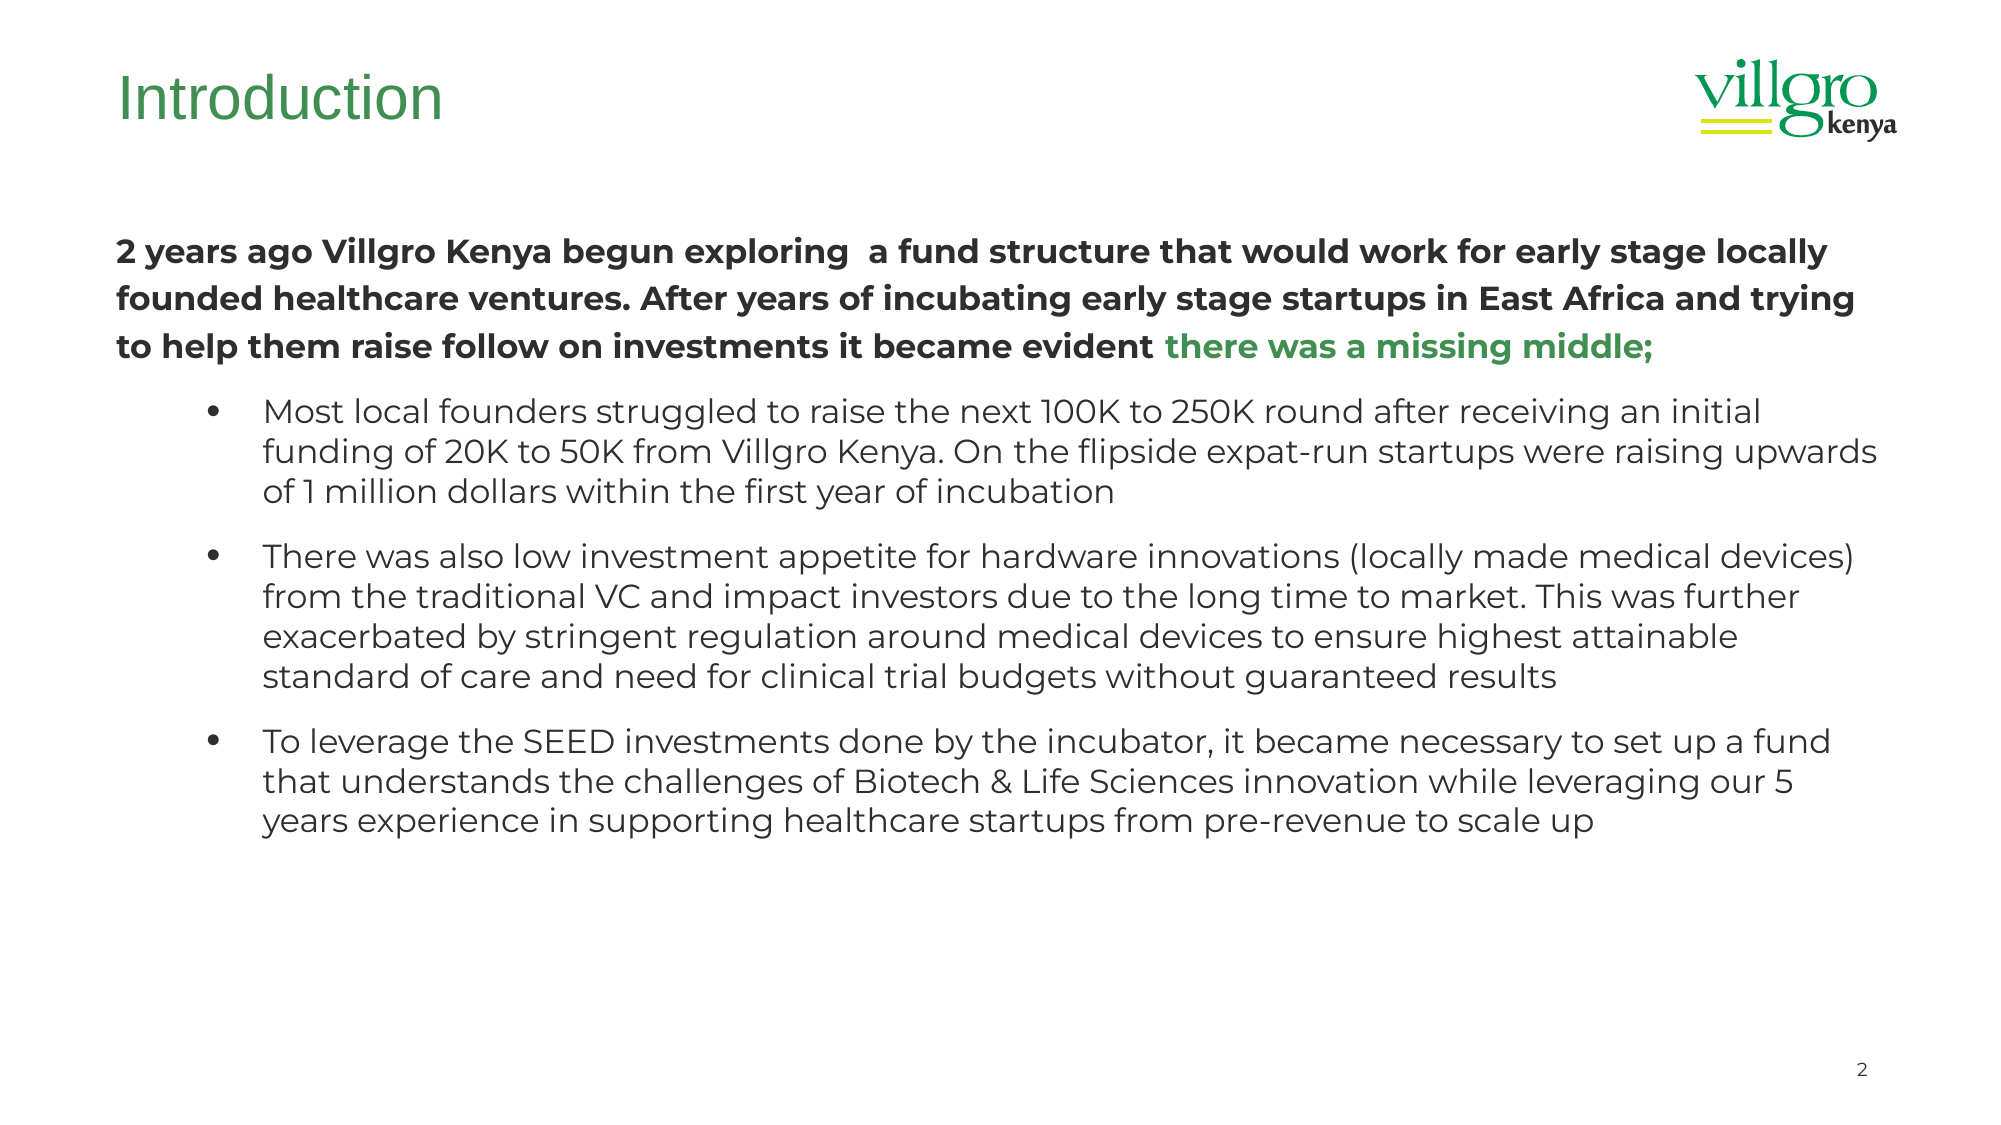

# Introduction
2 years ago Villgro Kenya begun exploring  a fund structure that would work for early stage locally founded healthcare ventures. After years of incubating early stage startups in East Africa and trying to help them raise follow on investments it became evident there was a missing middle;
Most local founders struggled to raise the next 100K to 250K round after receiving an initial funding of 20K to 50K from Villgro Kenya. On the flipside expat-run startups were raising upwards of 1 million dollars within the first year of incubation
There was also low investment appetite for hardware innovations (locally made medical devices) from the traditional VC and impact investors due to the long time to market. This was further exacerbated by stringent regulation around medical devices to ensure highest attainable standard of care and need for clinical trial budgets without guaranteed results
To leverage the SEED investments done by the incubator, it became necessary to set up a fund that understands the challenges of Biotech & Life Sciences innovation while leveraging our 5 years experience in supporting healthcare startups from pre-revenue to scale up

2